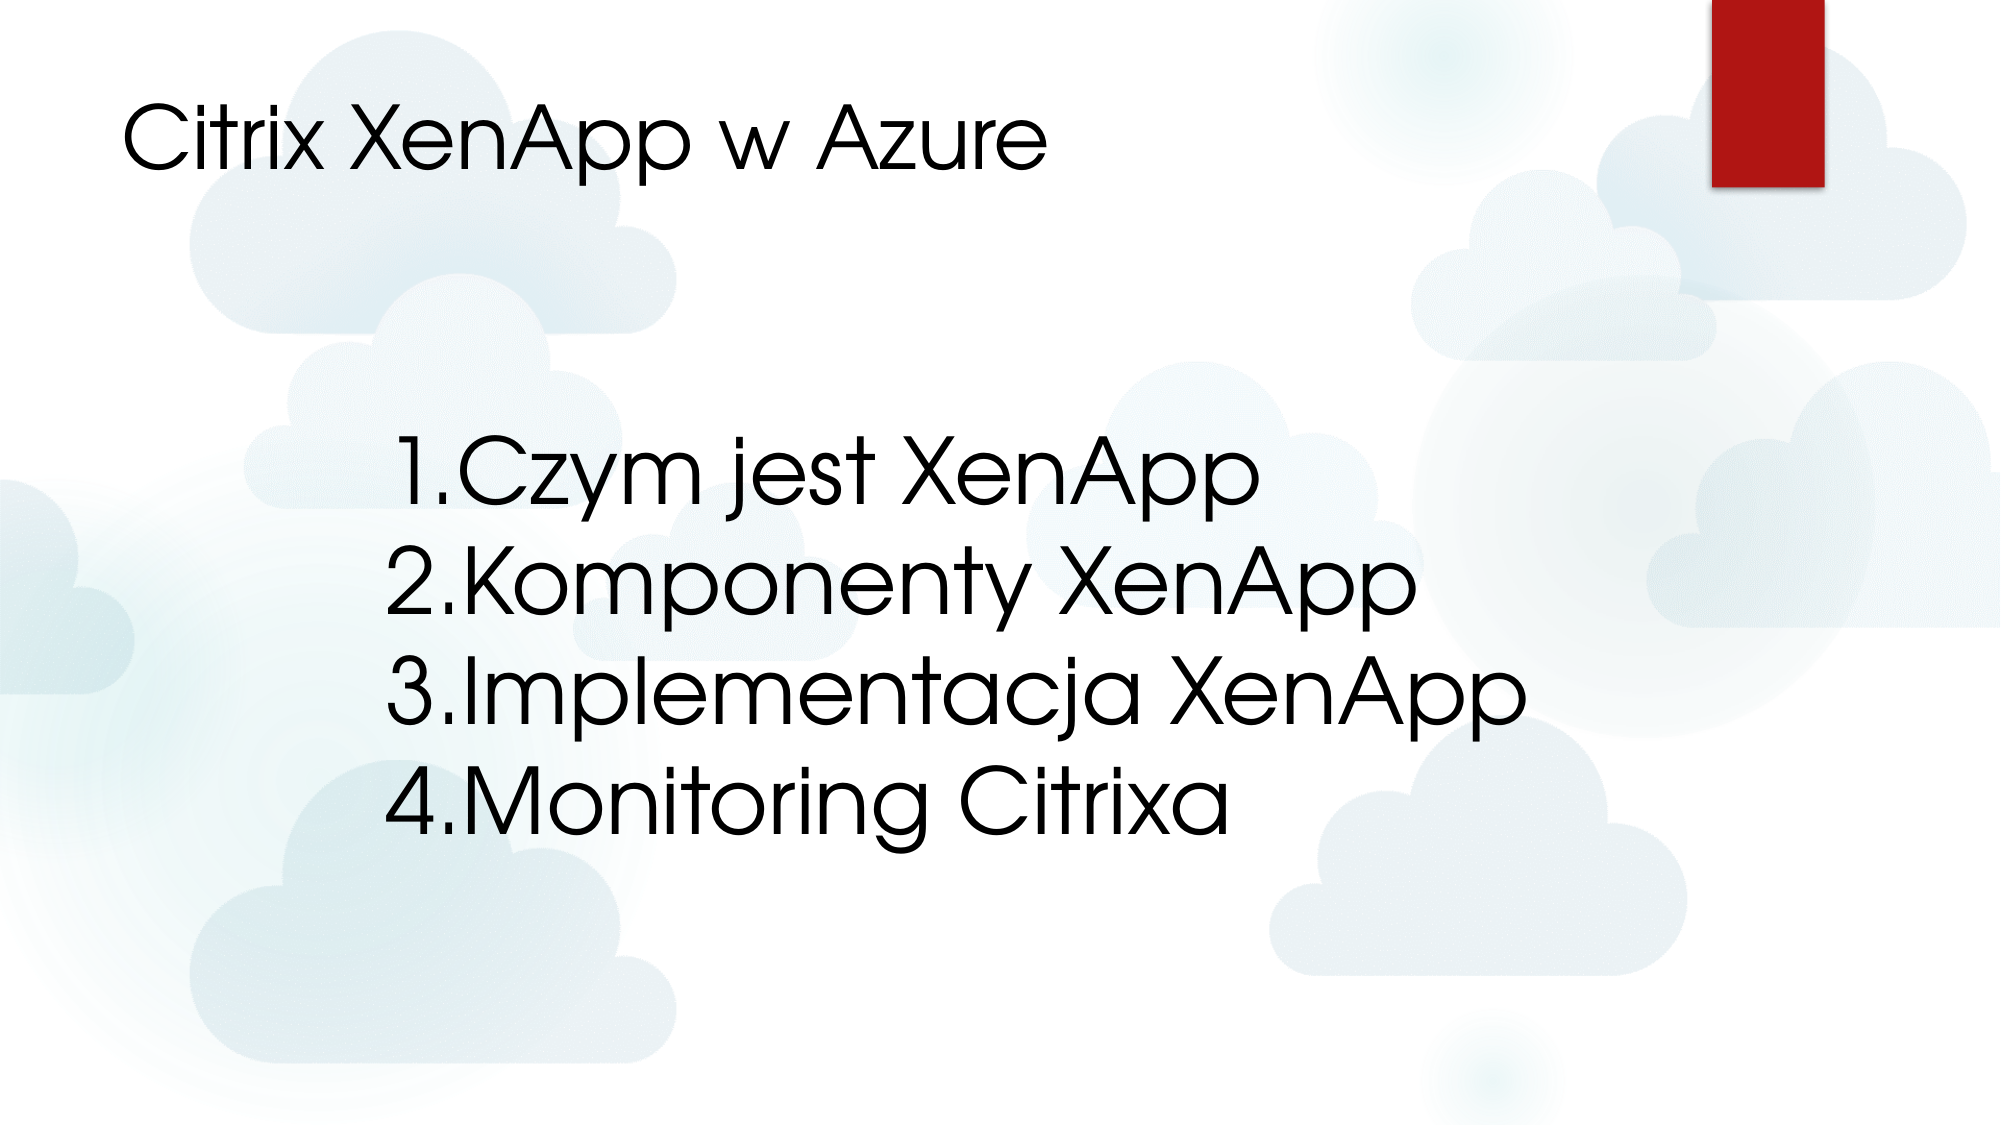

# Citrix XenApp w Azure
Czym jest XenApp
Komponenty XenApp
Implementacja XenApp
Monitoring Citrixa